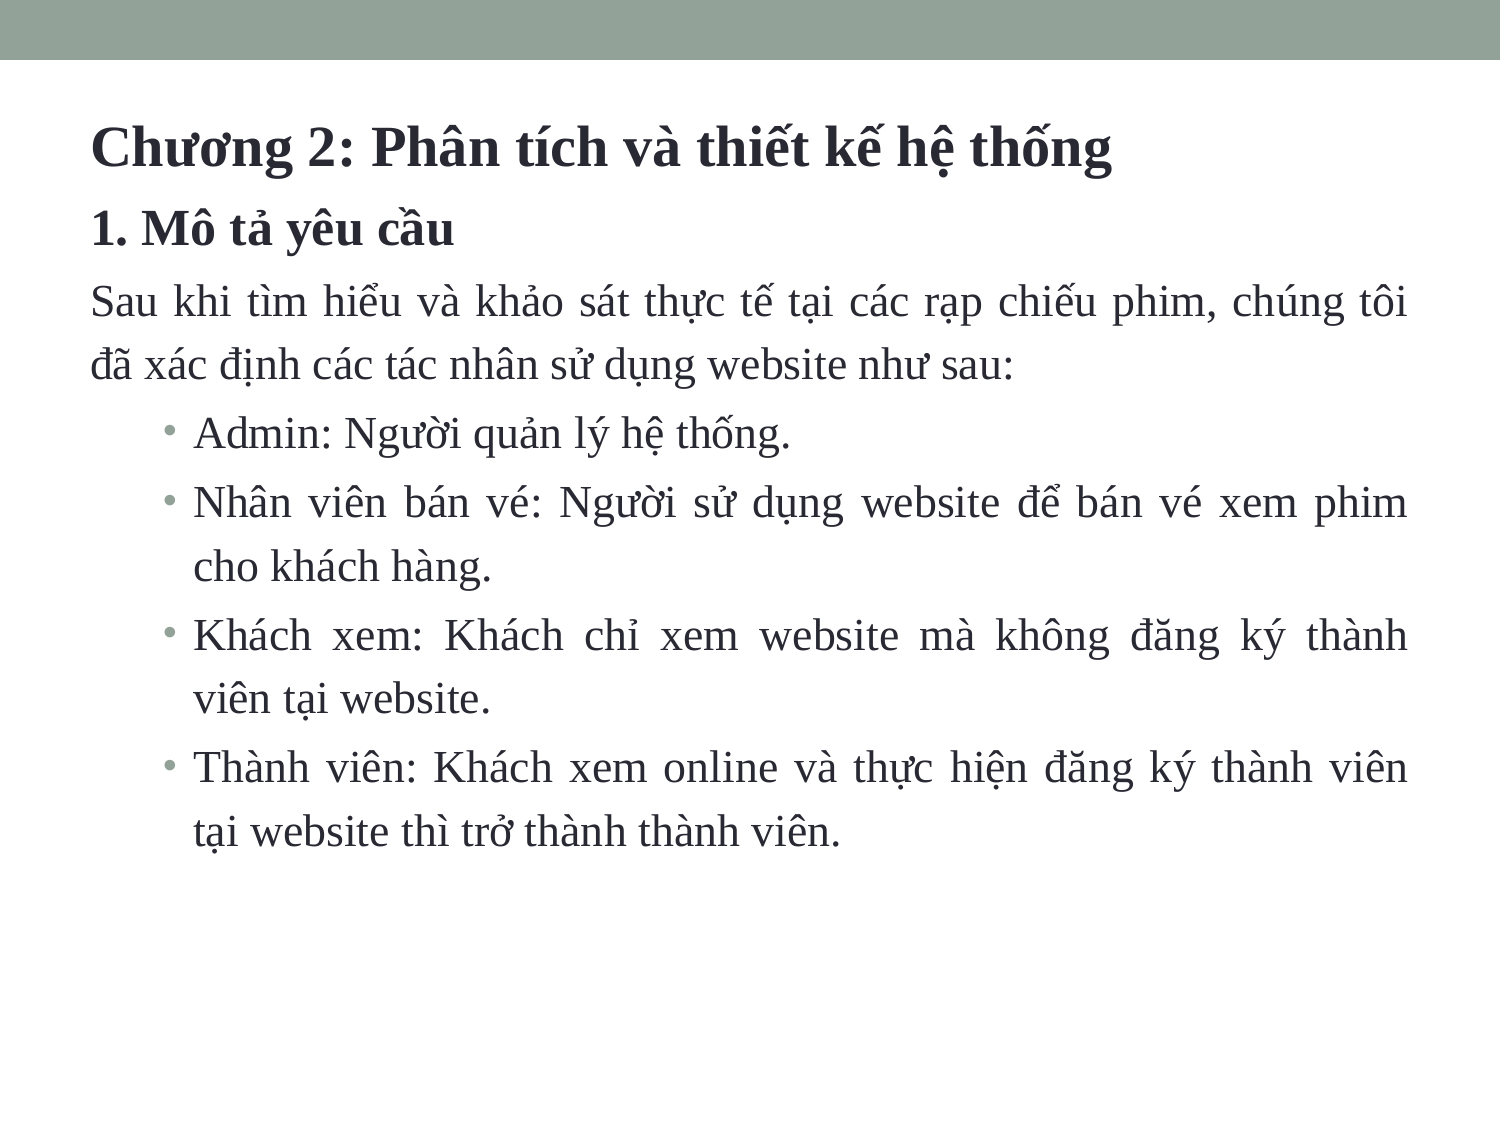

Chương 2: Phân tích và thiết kế hệ thống
1. Mô tả yêu cầu
Sau khi tìm hiểu và khảo sát thực tế tại các rạp chiếu phim, chúng tôi đã xác định các tác nhân sử dụng website như sau:
Admin: Người quản lý hệ thống.
Nhân viên bán vé: Người sử dụng website để bán vé xem phim cho khách hàng.
Khách xem: Khách chỉ xem website mà không đăng ký thành viên tại website.
Thành viên: Khách xem online và thực hiện đăng ký thành viên tại website thì trở thành thành viên.